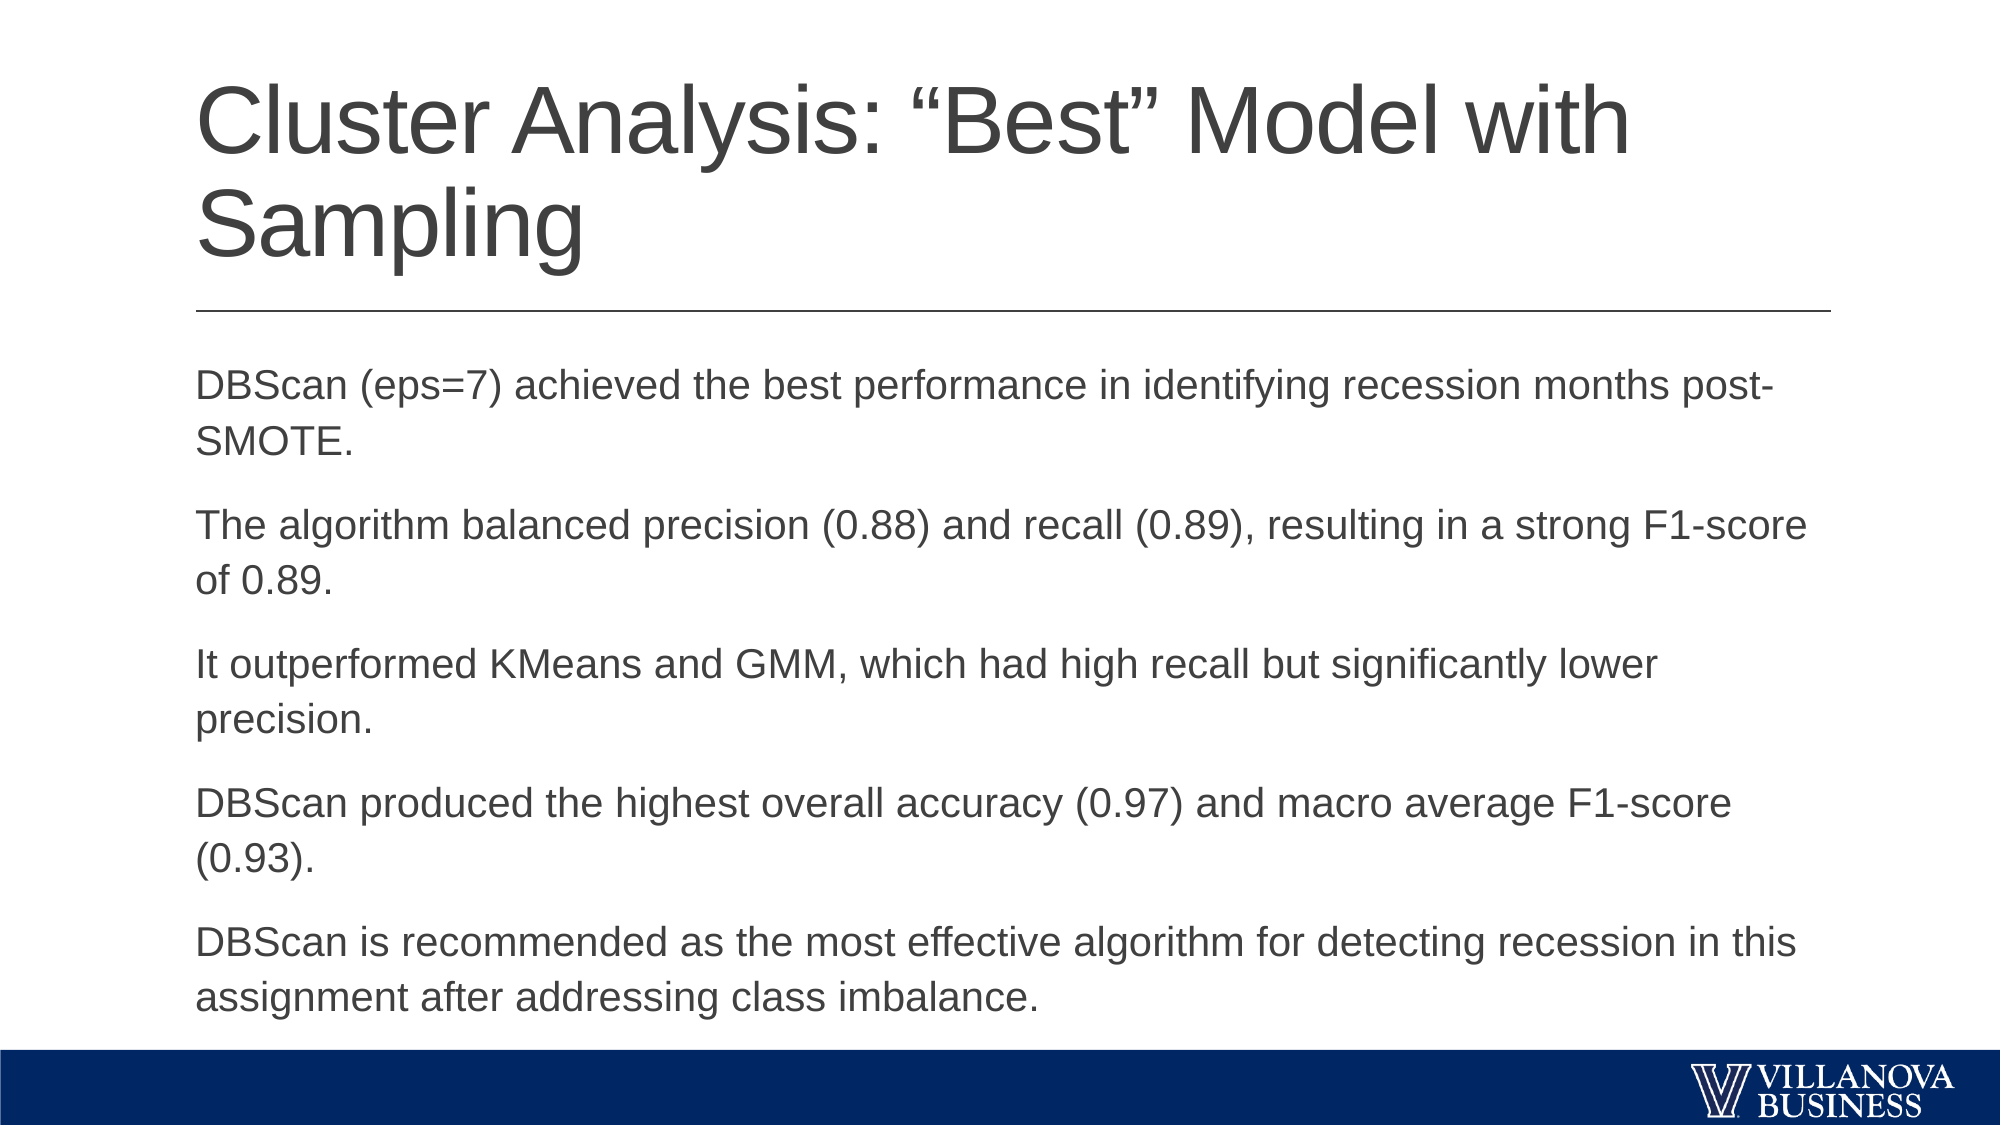

# Cluster Analysis: “Best” Model with Sampling
DBScan (eps=7) achieved the best performance in identifying recession months post-SMOTE.
The algorithm balanced precision (0.88) and recall (0.89), resulting in a strong F1-score of 0.89.
It outperformed KMeans and GMM, which had high recall but significantly lower precision.
DBScan produced the highest overall accuracy (0.97) and macro average F1-score (0.93).
DBScan is recommended as the most effective algorithm for detecting recession in this assignment after addressing class imbalance.